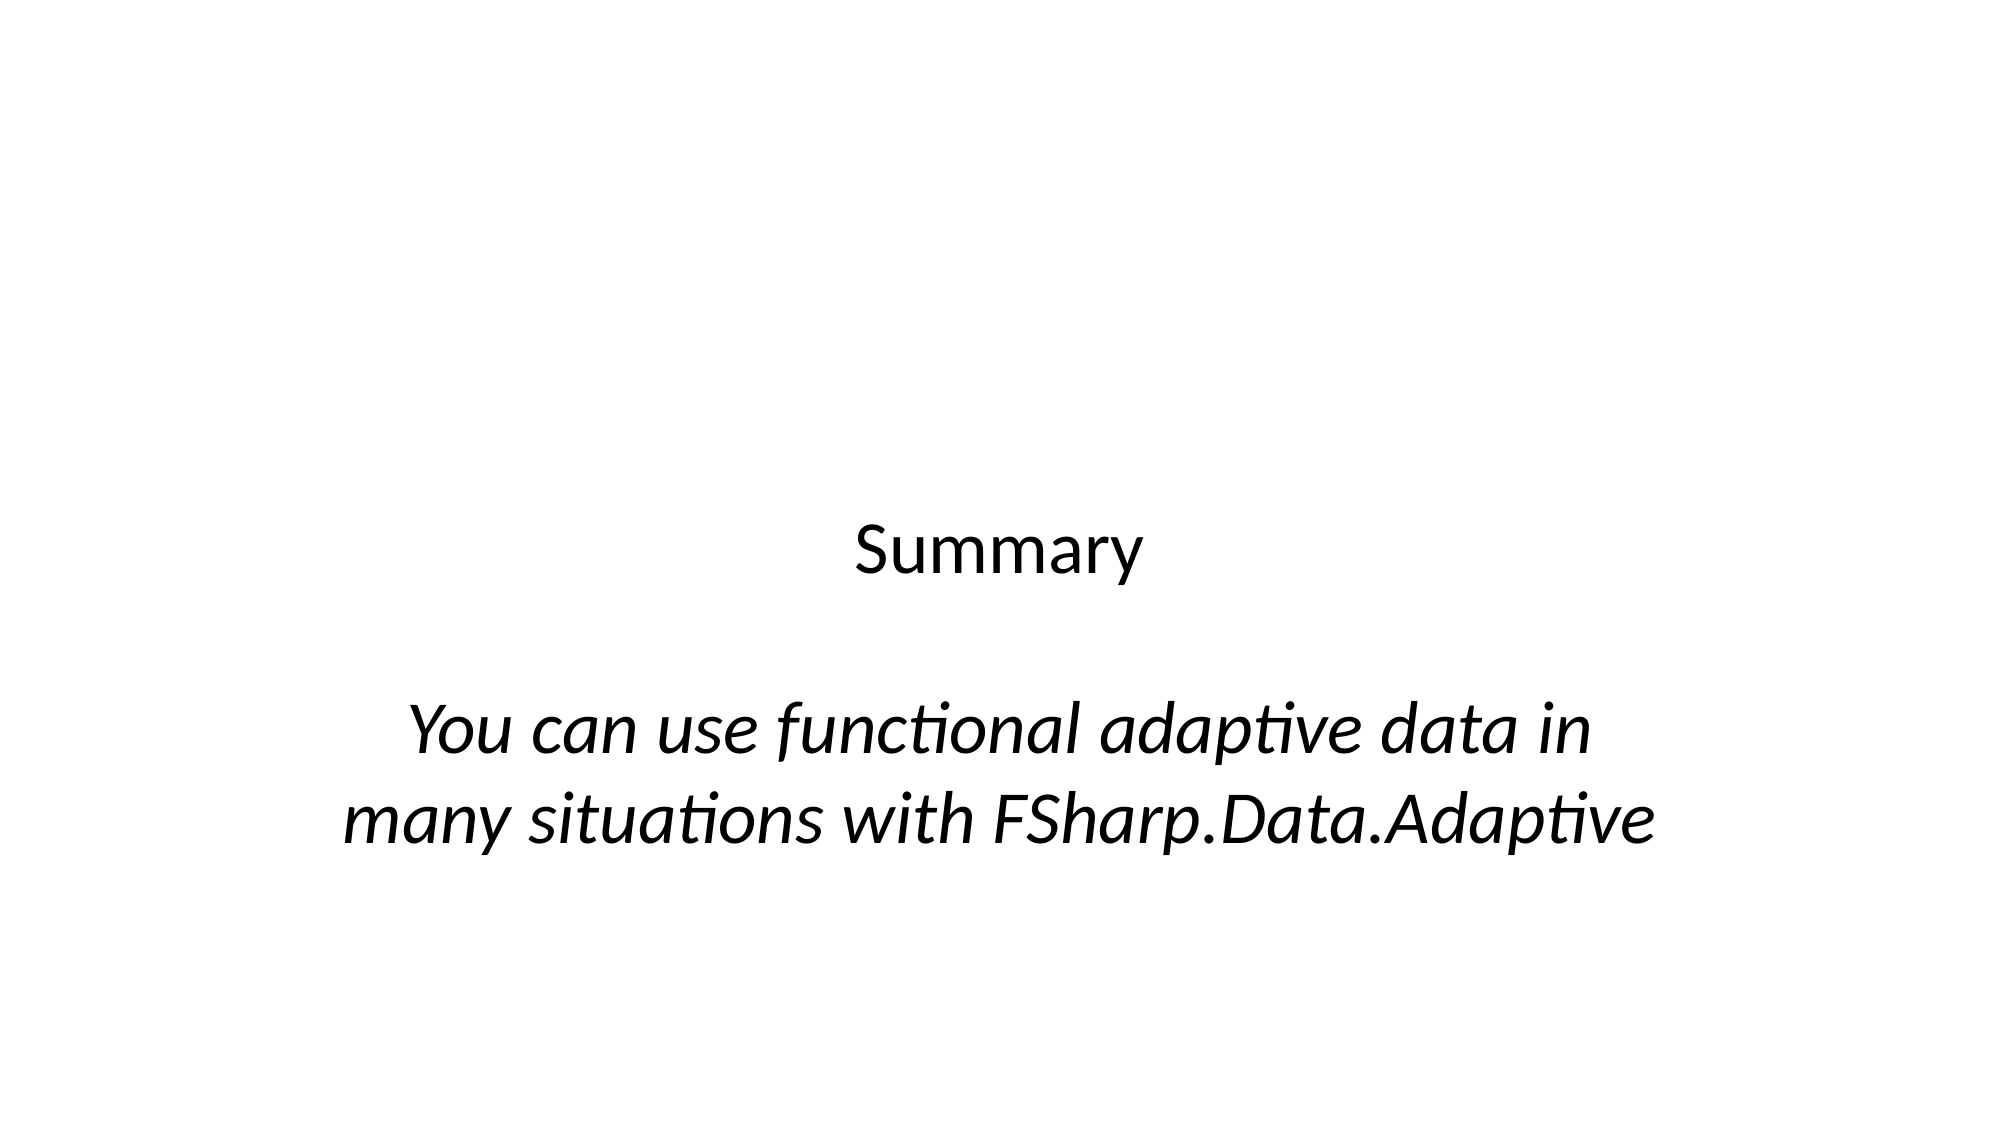

Summary

You can use functional adaptive data in many situations with FSharp.Data.Adaptive